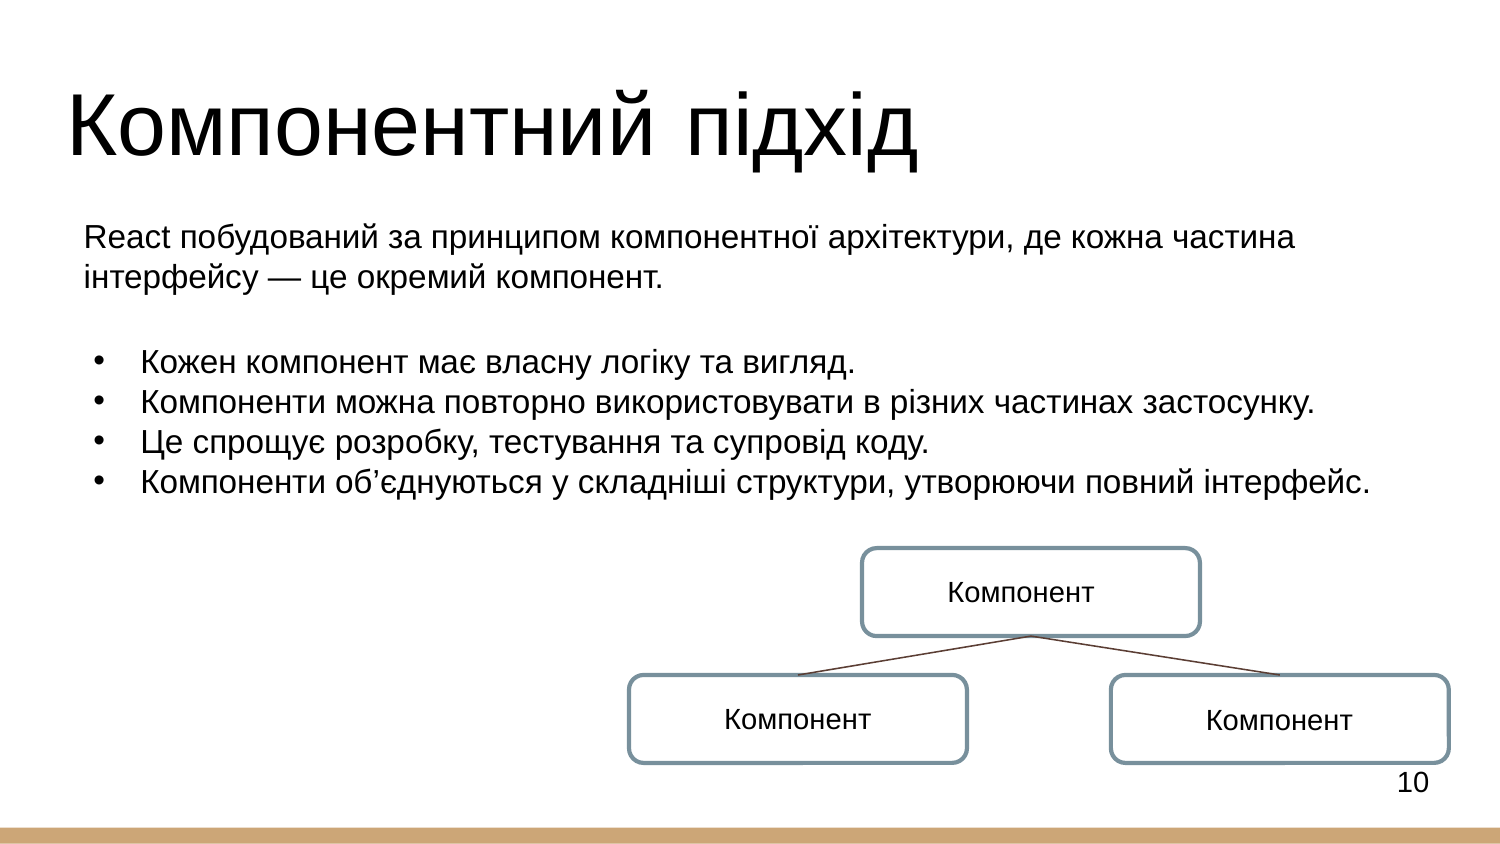

# Компонентний підхід
React побудований за принципом компонентної архітектури, де кожна частина інтерфейсу — це окремий компонент.

Кожен компонент має власну логіку та вигляд.
Компоненти можна повторно використовувати в різних частинах застосунку.
Це спрощує розробку, тестування та супровід коду.
Компоненти об’єднуються у складніші структури, утворюючи повний інтерфейс.

Компонент

Компонент
Компонент
10